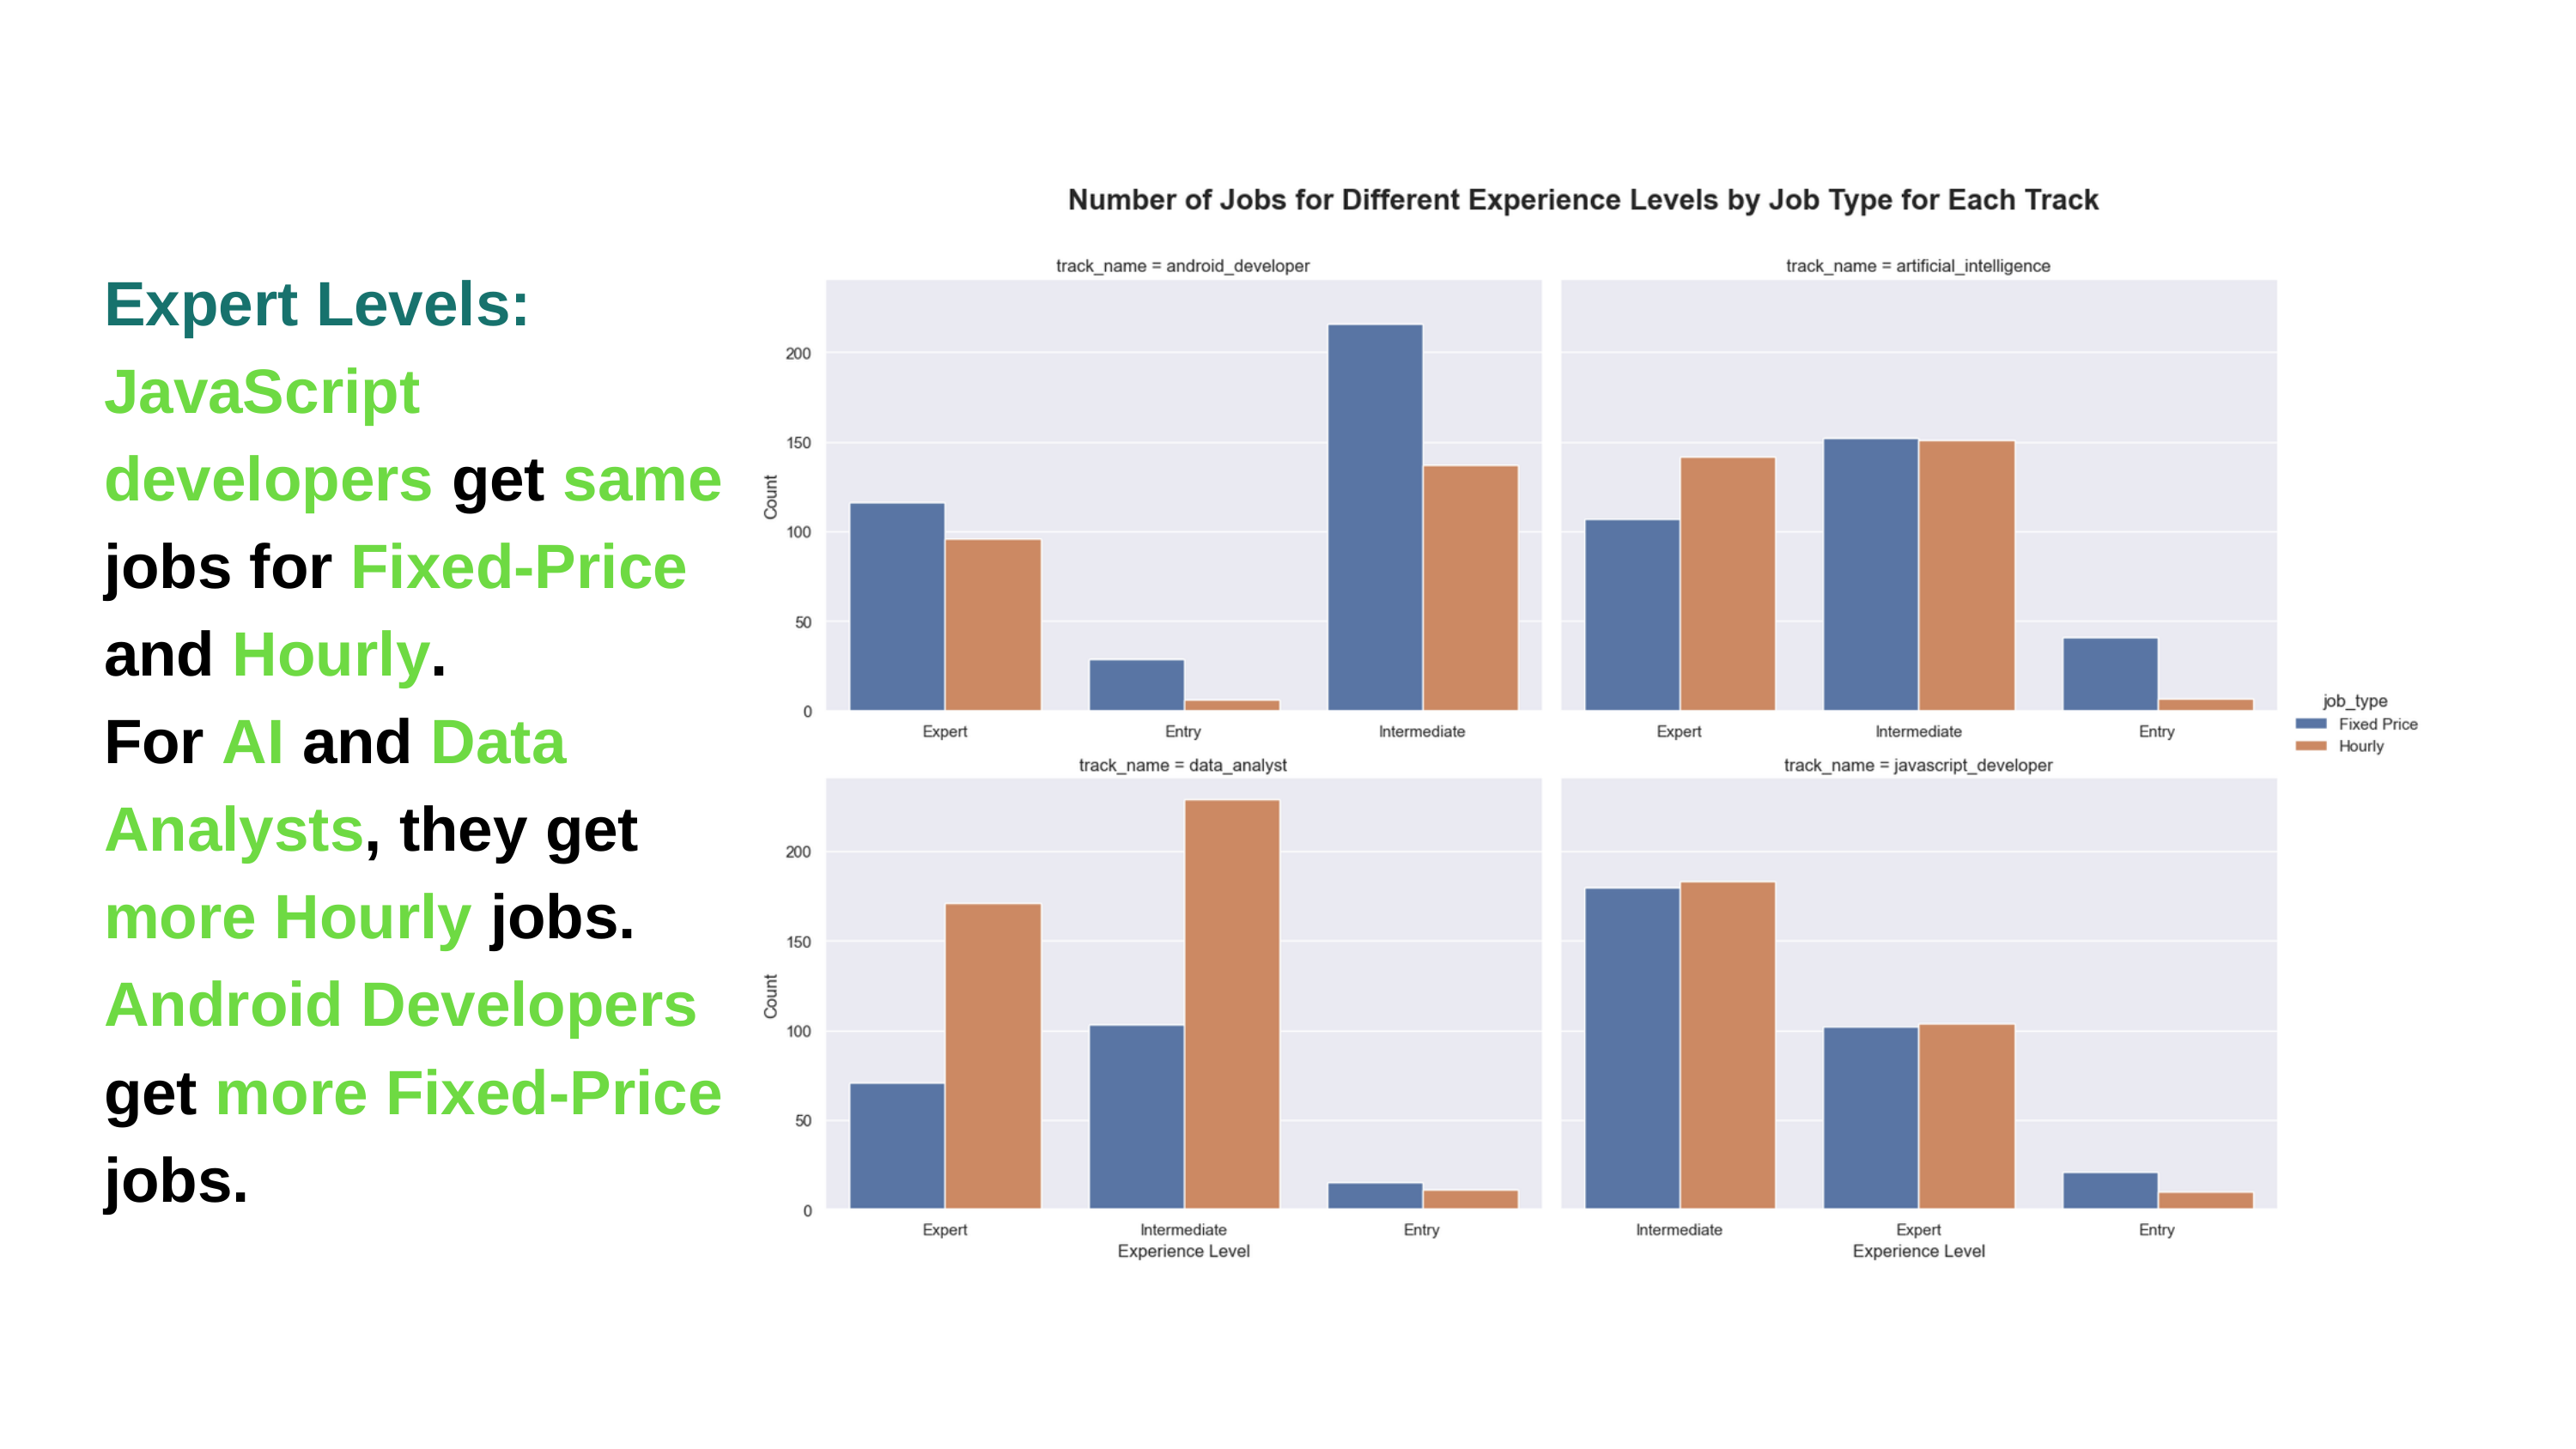

Expert Levels:
JavaScript developers get same jobs for Fixed-Price and Hourly.
For AI and Data Analysts, they get more Hourly jobs.
Android Developers get more Fixed-Price jobs.